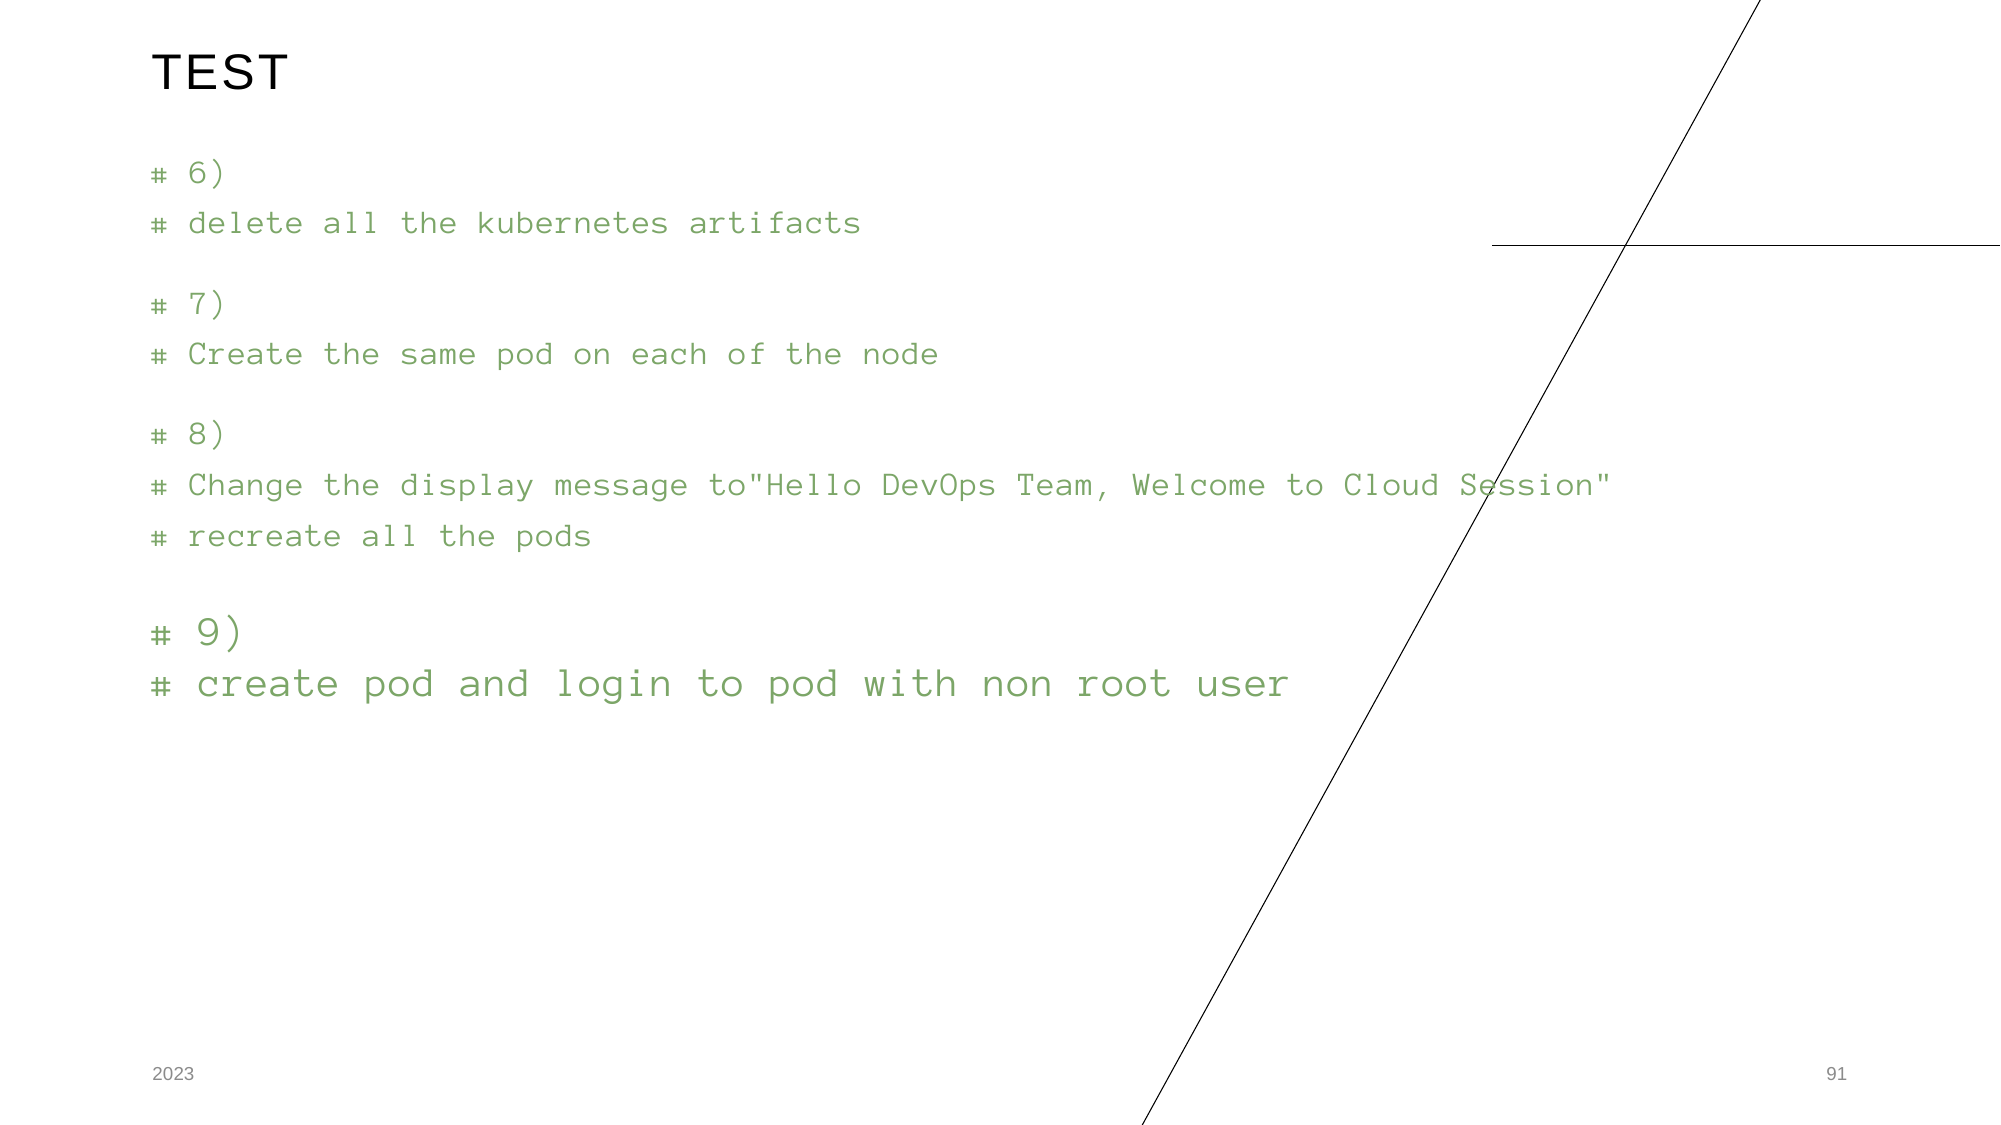

# TEST
# 6)
# delete all the kubernetes artifacts
# 7)
# Create the same pod on each of the node
# 8)
# Change the display message to"Hello DevOps Team, Welcome to Cloud Session"
# recreate all the pods

# 9)
# create pod and login to pod with non root user

2023
91